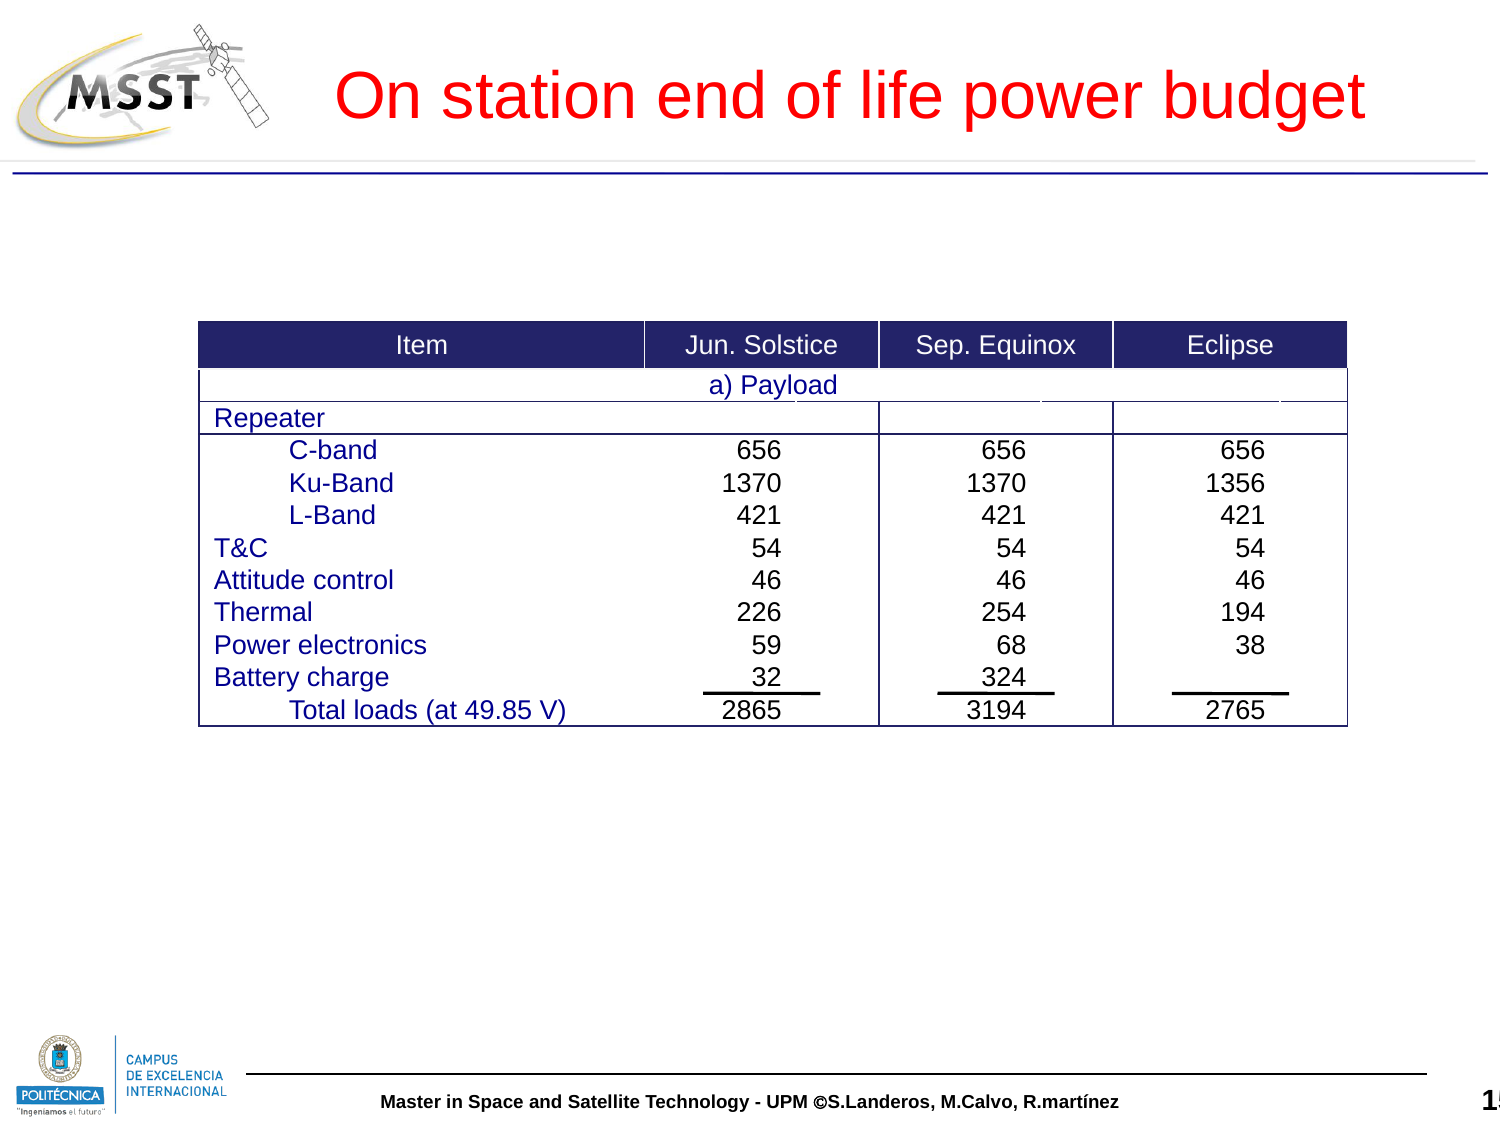

On station end of life power budget
| Item | Jun. Solstice |  | Sep. Equinox |  | Eclipse |  |
| --- | --- | --- | --- | --- | --- | --- |
| a) Payload |  |  |  |  |  |  |
| Repeater |  |  |  |  |  |  |
| C-band | 656 |  | 656 |  | 656 |  |
| Ku-Band | 1370 |  | 1370 |  | 1356 |  |
| L-Band | 421 |  | 421 |  | 421 |  |
| T&C | 54 |  | 54 |  | 54 |  |
| Attitude control | 46 |  | 46 |  | 46 |  |
| Thermal | 226 |  | 254 |  | 194 |  |
| Power electronics | 59 |  | 68 |  | 38 |  |
| Battery charge | 32 |  | 324 |  |  |  |
| Total loads (at 49.85 V) | 2865 |  | 3194 |  | 2765 |  |